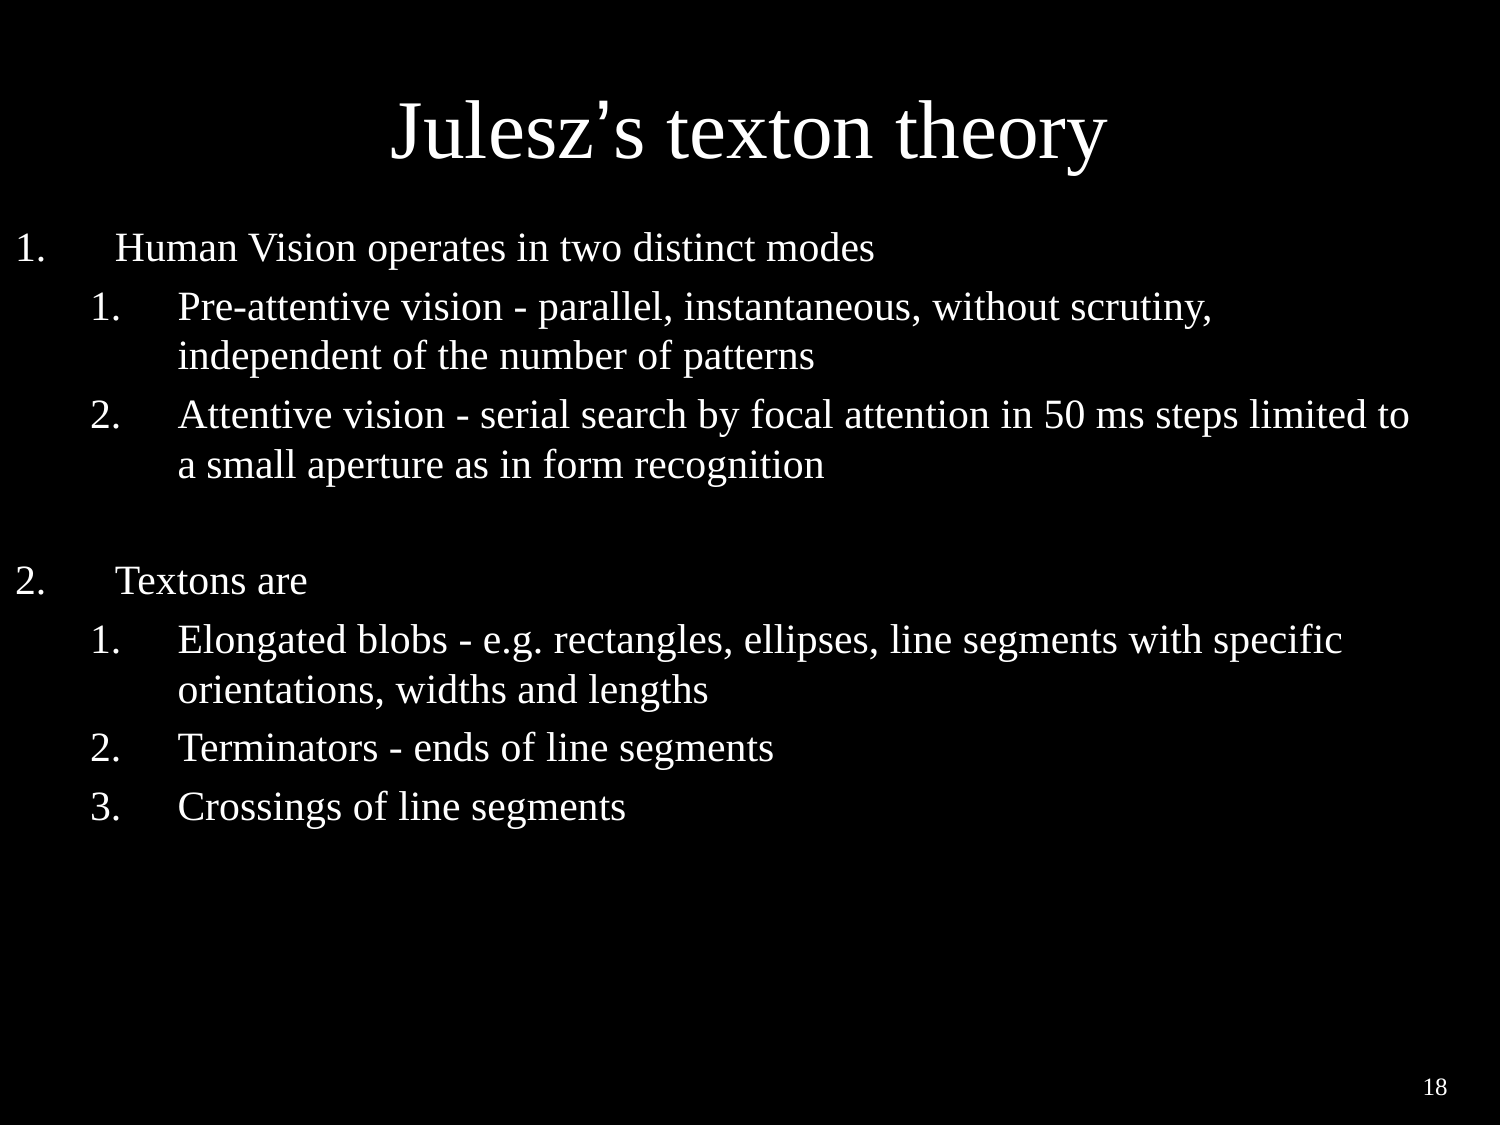

# Julesz’s texton theory
Human Vision operates in two distinct modes
Pre-attentive vision - parallel, instantaneous, without scrutiny, independent of the number of patterns
Attentive vision - serial search by focal attention in 50 ms steps limited to a small aperture as in form recognition

Textons are
Elongated blobs - e.g. rectangles, ellipses, line segments with specific orientations, widths and lengths
Terminators - ends of line segments
Crossings of line segments

18